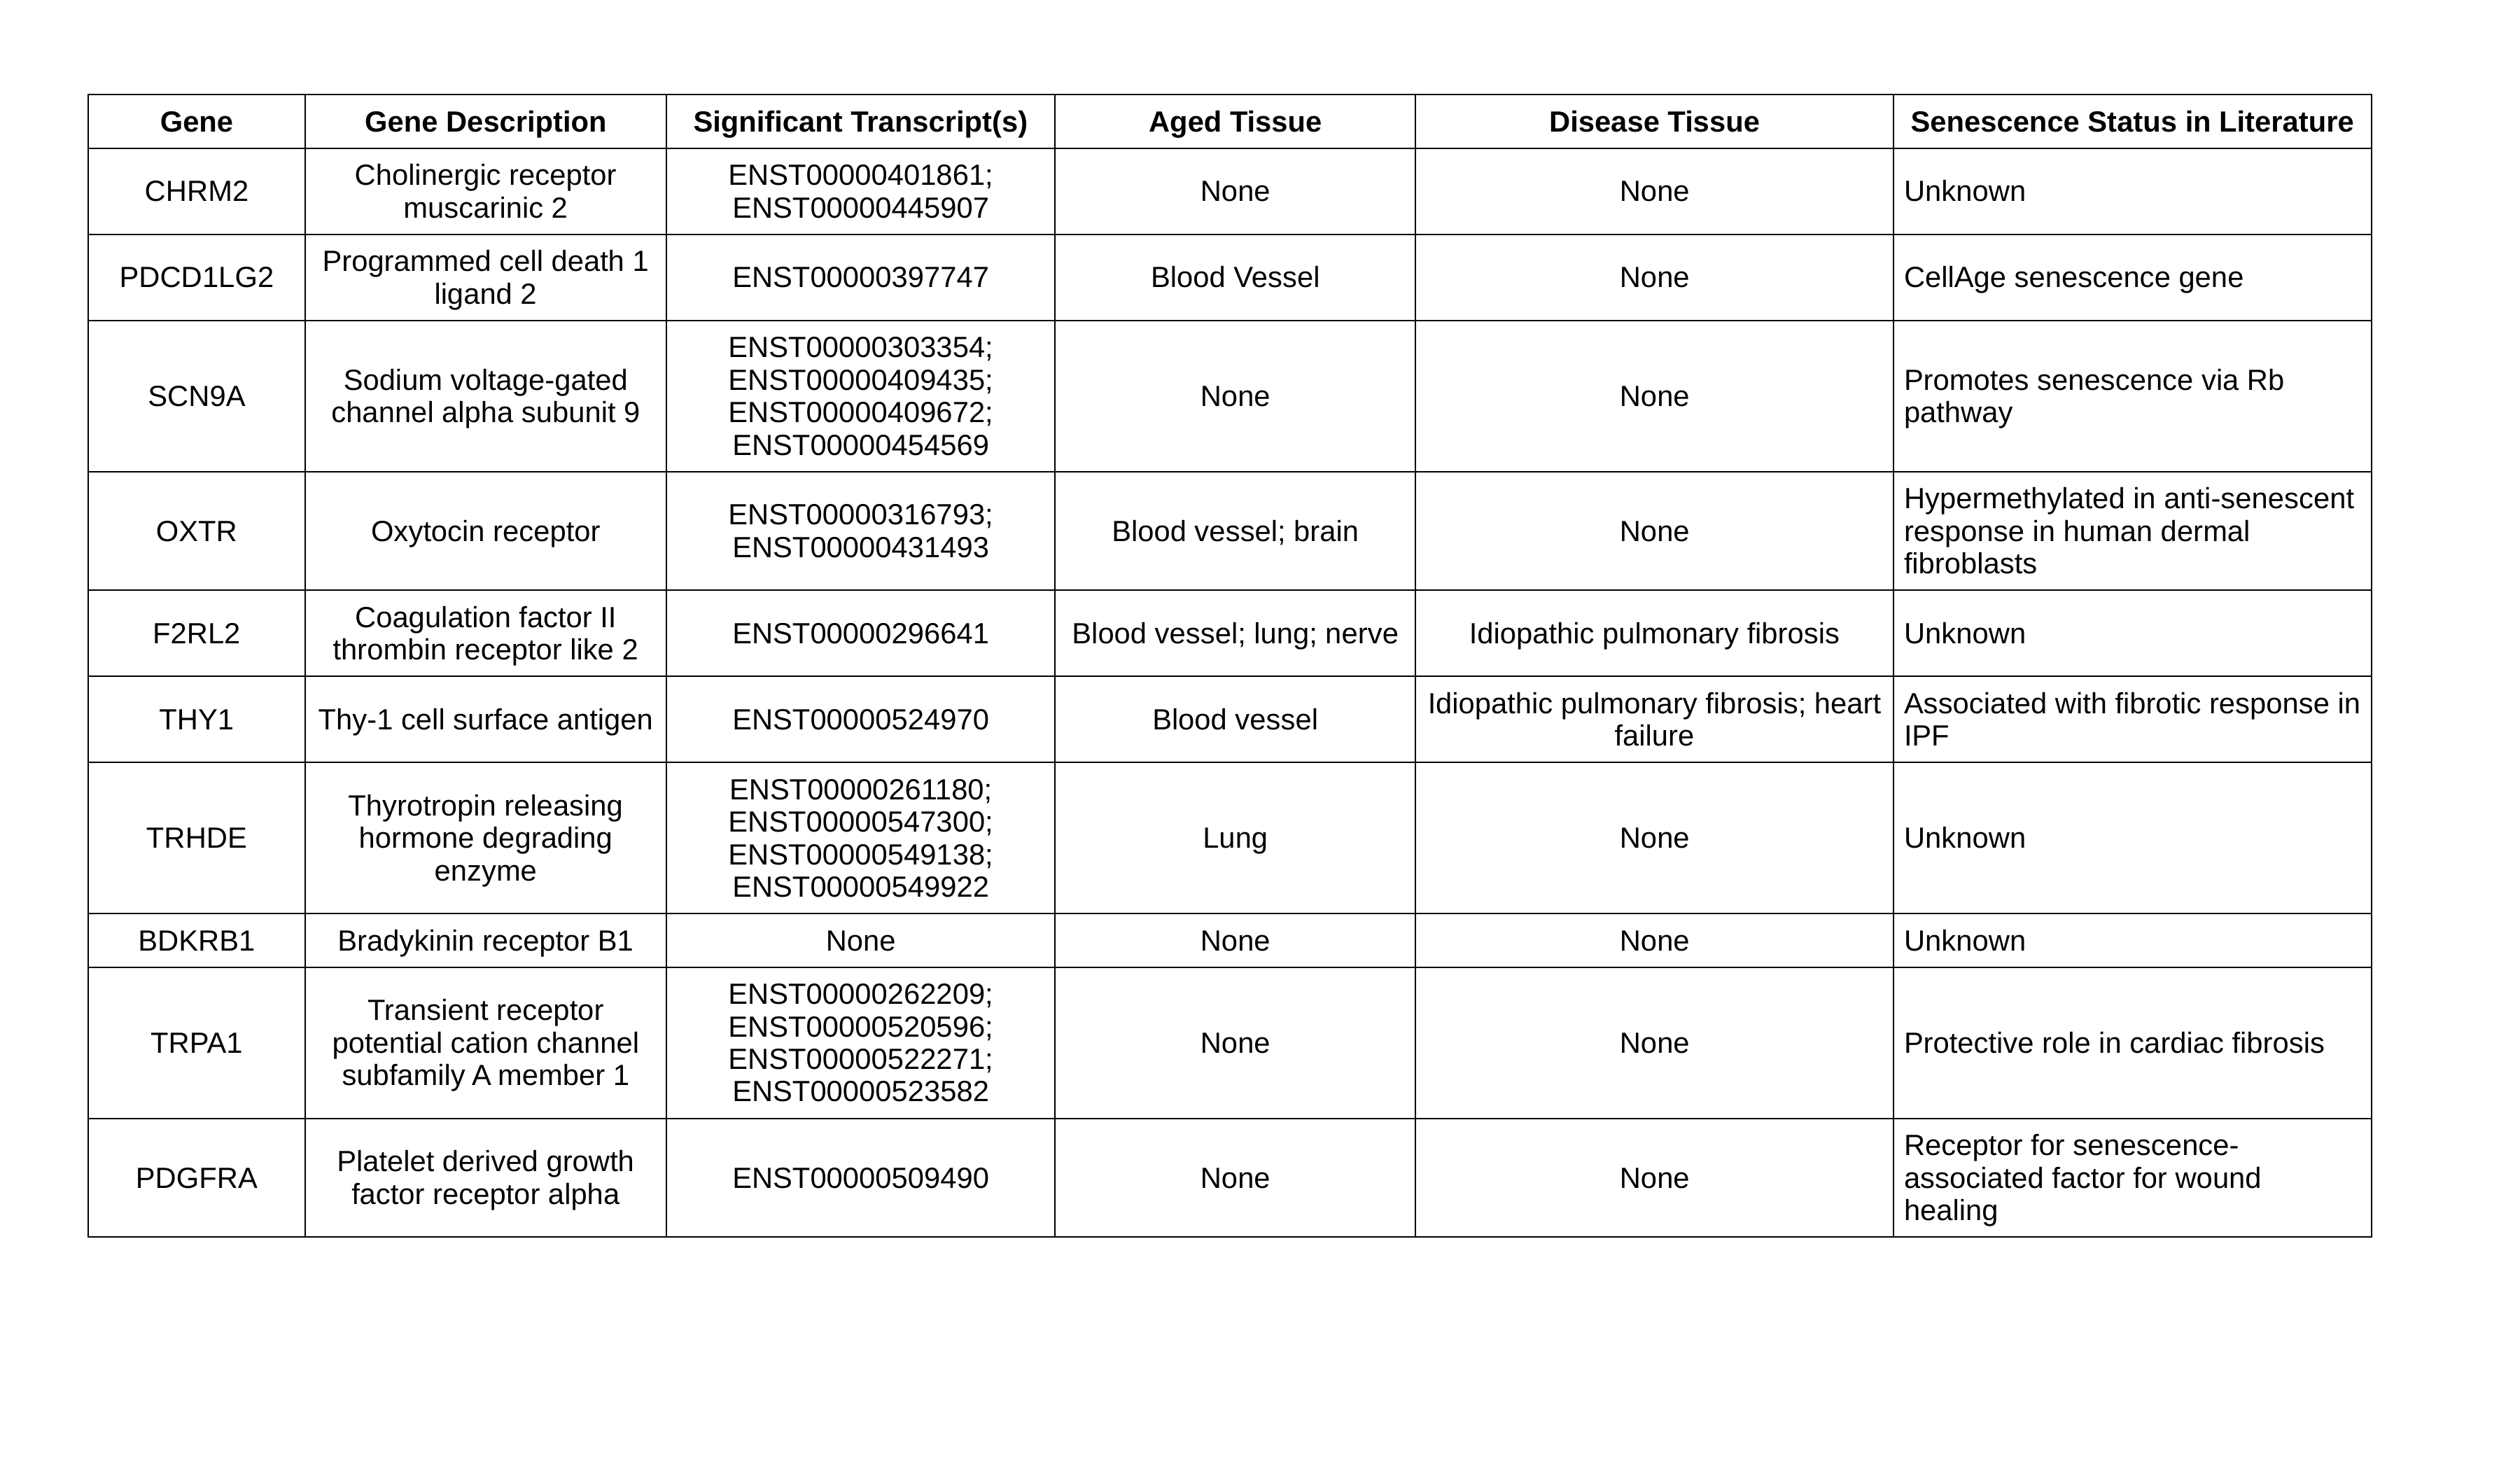

| Gene | Gene Description | Significant Transcript(s) | Aged Tissue | Disease Tissue | Senescence Status in Literature |
| --- | --- | --- | --- | --- | --- |
| CHRM2 | Cholinergic receptor muscarinic 2 | ENST00000401861; ENST00000445907 | None | None | Unknown |
| PDCD1LG2 | Programmed cell death 1 ligand 2 | ENST00000397747 | Blood Vessel | None | CellAge senescence gene |
| SCN9A | Sodium voltage-gated channel alpha subunit 9 | ENST00000303354; ENST00000409435; ENST00000409672; ENST00000454569 | None | None | Promotes senescence via Rb pathway |
| OXTR | Oxytocin receptor | ENST00000316793; ENST00000431493 | Blood vessel; brain | None | Hypermethylated in anti-senescent response in human dermal fibroblasts |
| F2RL2 | Coagulation factor II thrombin receptor like 2 | ENST00000296641 | Blood vessel; lung; nerve | Idiopathic pulmonary fibrosis | Unknown |
| THY1 | Thy-1 cell surface antigen | ENST00000524970 | Blood vessel | Idiopathic pulmonary fibrosis; heart failure | Associated with fibrotic response in IPF |
| TRHDE | Thyrotropin releasing hormone degrading enzyme | ENST00000261180; ENST00000547300; ENST00000549138; ENST00000549922 | Lung | None | Unknown |
| BDKRB1 | Bradykinin receptor B1 | None | None | None | Unknown |
| TRPA1 | Transient receptor potential cation channel subfamily A member 1 | ENST00000262209; ENST00000520596; ENST00000522271; ENST00000523582 | None | None | Protective role in cardiac fibrosis |
| PDGFRA | Platelet derived growth factor receptor alpha | ENST00000509490 | None | None | Receptor for senescence-associated factor for wound healing |